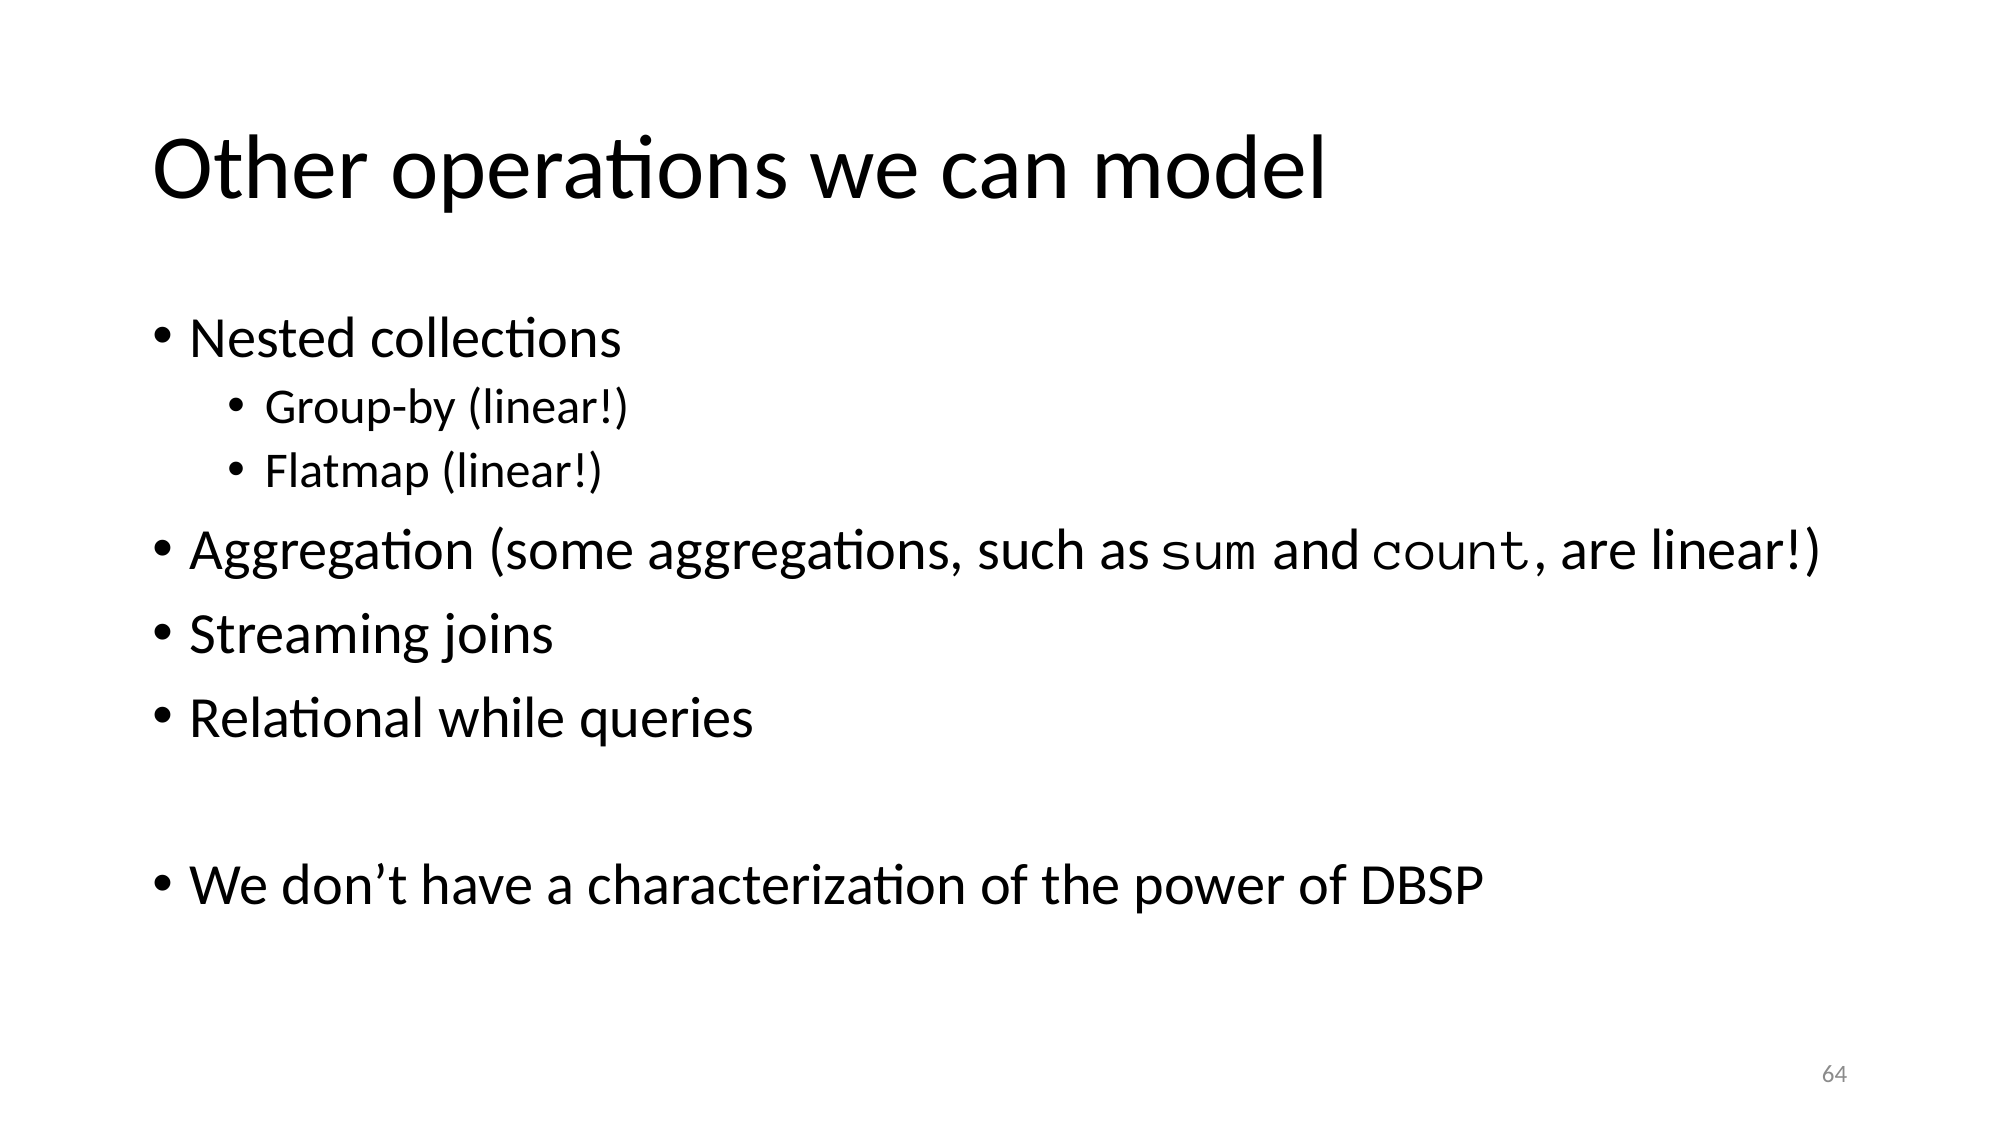

# Other operations we can model
Nested collections
Group-by (linear!)
Flatmap (linear!)
Aggregation (some aggregations, such as sum and count, are linear!)
Streaming joins
Relational while queries

We don’t have a characterization of the power of DBSP
64